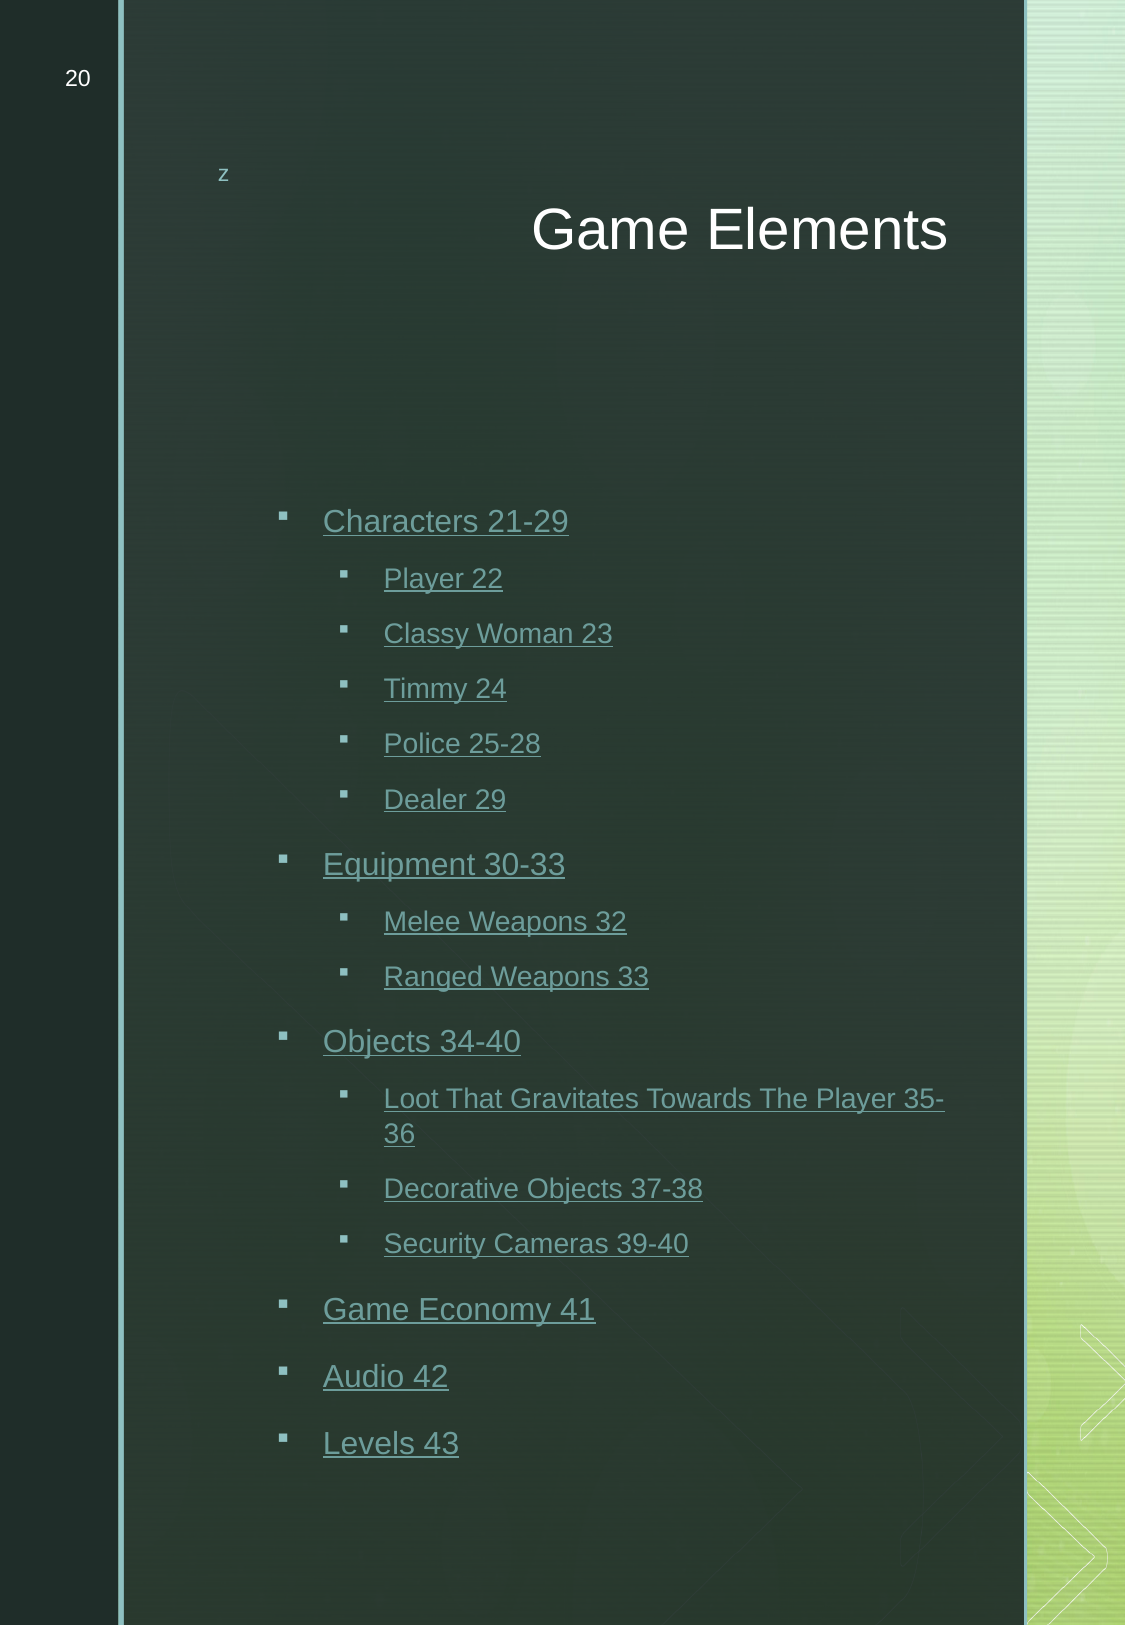

20
# Game Elements
Characters 21-29
Player 22
Classy Woman 23
Timmy 24
Police 25-28
Dealer 29
Equipment 30-33
Melee Weapons 32
Ranged Weapons 33
Objects 34-40
Loot That Gravitates Towards The Player 35-36
Decorative Objects 37-38
Security Cameras 39-40
Game Economy 41
Audio 42
Levels 43